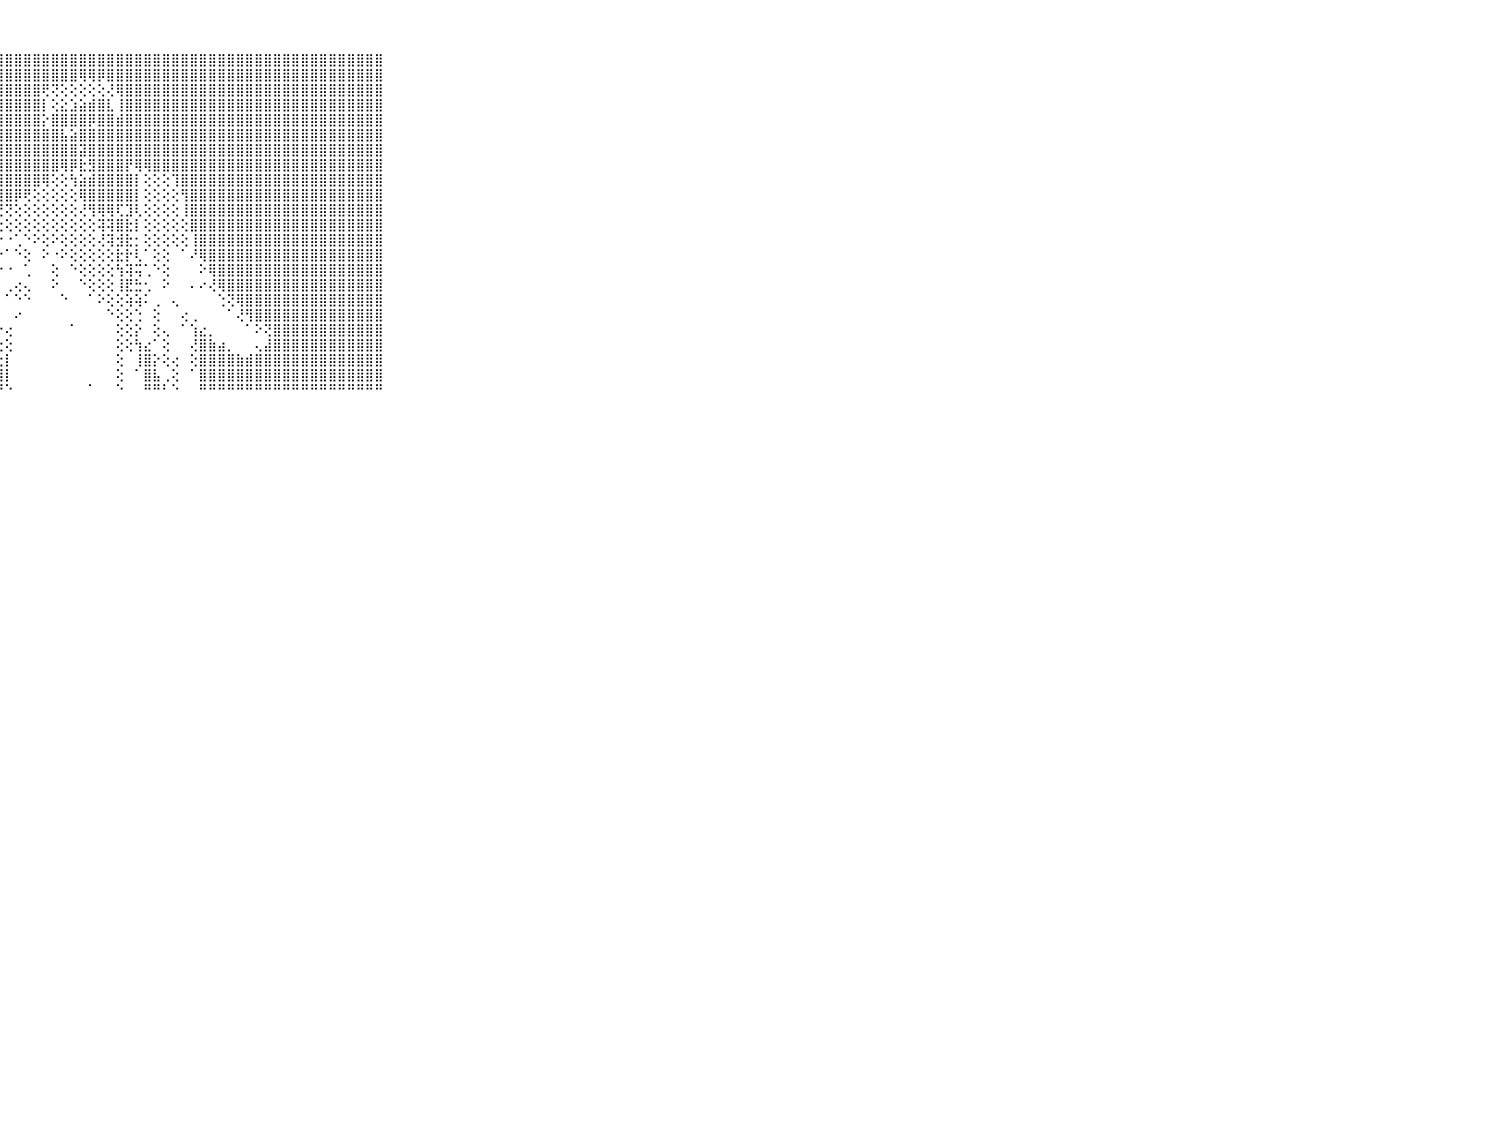

⠀⠀⠀⠀⠀⠀⠀⠀⠀⠀⠀⣿⣿⣿⣿⣿⣿⣿⣿⣿⣿⣿⣿⣿⣿⣿⣿⣿⣿⣿⣿⣿⣿⣿⣿⣿⣿⣿⣿⣿⣿⣿⣿⣿⣿⣿⣿⣿⣿⣿⣿⣿⣿⣿⣿⣿⣿⣿⣿⣿⣿⣿⣿⣿⣿⣿⣿⣿⣿⠀⠀⠀⠀⠀⠀⠀⠀⠀⠀⠀⠀
⠀⠀⠀⠀⠀⠀⠀⠀⠀⠀⠀⣿⣿⣿⣿⣿⣿⣿⣿⣿⣿⣿⣿⣿⣿⣿⣿⣿⣿⣿⣿⣿⣿⣿⣿⣿⢿⢿⡿⣿⣿⣿⣿⣿⣿⣿⣿⣿⣿⣿⣿⣿⣿⣿⣿⣿⣿⣿⣿⣿⣿⣿⣿⣿⣿⣿⣿⣿⣿⠀⠀⠀⠀⠀⠀⠀⠀⠀⠀⠀⠀
⠀⠀⠀⠀⠀⠀⠀⠀⠀⠀⠀⣿⣿⣿⣿⣿⣿⣿⣿⣿⣿⣿⣿⣿⣿⣿⣿⣿⣿⣿⣿⣿⢟⢝⢕⢕⢕⢕⢕⢜⢿⣿⣿⣿⣿⣿⣿⣿⣿⣿⣿⣿⣿⣿⣿⣿⣿⣿⣿⣿⣿⣿⣿⣿⣿⣿⣿⣿⣿⠀⠀⠀⠀⠀⠀⠀⠀⠀⠀⠀⠀
⠀⠀⠀⠀⠀⠀⠀⠀⠀⠀⠀⣿⣿⣿⣿⣿⣿⣿⣿⣿⣿⣿⣿⣿⣿⣿⣿⣿⣿⣿⣿⣿⡇⢕⣕⣱⣵⣾⣿⣇⢸⣿⣿⣿⣿⣿⣿⣿⣿⣿⣿⣿⣿⣿⣿⣿⣿⣿⣿⣿⣿⣿⣿⣿⣿⣿⣿⣿⣿⠀⠀⠀⠀⠀⠀⠀⠀⠀⠀⠀⠀
⠀⠀⠀⠀⠀⠀⠀⠀⠀⠀⠀⣿⣿⣿⣿⣿⣿⣿⣿⣿⣿⣿⣿⣿⣿⣿⣿⣿⣿⣿⣿⣿⡕⣿⣿⣿⣿⡿⣿⣿⣾⣿⣿⣿⣿⣿⣿⣿⣿⣿⣿⣿⣿⣿⣿⣿⣿⣿⣿⣿⣿⣿⣿⣿⣿⣿⣿⣿⣿⠀⠀⠀⠀⠀⠀⠀⠀⠀⠀⠀⠀
⠀⠀⠀⠀⠀⠀⠀⠀⠀⠀⠀⣿⣿⣿⣿⣿⣿⣿⣿⣿⣿⣿⣿⣿⣿⣿⣿⣿⣿⣿⣿⣿⣿⣿⣧⣵⣿⣿⣿⣿⣿⣿⣿⣿⣿⣿⣿⣿⣿⣿⣿⣿⣿⣿⣿⣿⣿⣿⣿⣿⣿⣿⣿⣿⣿⣿⣿⣿⣿⠀⠀⠀⠀⠀⠀⠀⠀⠀⠀⠀⠀
⠀⠀⠀⠀⠀⠀⠀⠀⠀⠀⠀⣿⣿⣿⣿⣿⣿⣿⣿⣿⣿⣿⣿⣿⣿⣿⣿⣿⣿⣿⣿⣿⣿⣿⣿⣿⣽⣿⣿⣿⣿⣿⣿⣿⣿⣿⣿⣿⣿⣿⣿⣿⣿⣿⣿⣿⣿⣿⣿⣿⣿⣿⣿⣿⣿⣿⣿⣿⣿⠀⠀⠀⠀⠀⠀⠀⠀⠀⠀⠀⠀
⠀⠀⠀⠀⠀⠀⠀⠀⠀⠀⠀⣿⣿⣿⣿⣿⣿⣿⣿⣿⣿⣿⣿⣿⣿⣿⣿⣿⣿⣿⣿⣿⣿⣿⢿⡿⣗⣻⣿⣿⣿⡟⢿⢿⣿⣿⣿⣿⣿⣿⣿⣿⣿⣿⣿⣿⣿⣿⣿⣿⣿⣿⣿⣿⣿⣿⣿⣿⣿⠀⠀⠀⠀⠀⠀⠀⠀⠀⠀⠀⠀
⠀⠀⠀⠀⠀⠀⠀⠀⠀⠀⠀⣿⣿⣿⣿⣿⣿⣿⣿⣿⣿⣿⣿⣿⣿⣿⣿⣿⣿⣿⣿⣿⢿⢕⢕⢳⣵⣾⣿⣿⣿⣿⡇⢕⢕⢕⢹⣿⣿⣿⣿⣿⣿⣿⣿⣿⣿⣿⣿⣿⣿⣿⣿⣿⣿⣿⣿⣿⣿⠀⠀⠀⠀⠀⠀⠀⠀⠀⠀⠀⠀
⠀⠀⠀⠀⠀⠀⠀⠀⠀⠀⠀⣿⣿⣿⣿⣿⣿⣿⣿⣿⣿⣿⣿⣿⣿⣿⣿⣿⣿⡿⢟⢕⢕⢕⢕⢕⢿⣿⣿⣿⣿⣿⡇⢕⢕⢕⢕⢻⣿⣿⣿⣿⣿⣿⣿⣿⣿⣿⣿⣿⣿⣿⣿⣿⣿⣿⣿⣿⣿⠀⠀⠀⠀⠀⠀⠀⠀⠀⠀⠀⠀
⠀⠀⠀⠀⠀⠀⠀⠀⠀⠀⠀⣿⣿⣿⣿⣿⣿⣿⣿⣿⣿⣿⣿⣿⣿⣿⣿⢟⢝⢕⢕⢕⢕⢕⢕⢕⢜⢻⢿⢿⢏⣹⢇⢕⢕⢕⢕⢸⣿⣿⣿⣿⣿⣿⣿⣿⣿⣿⣿⣿⣿⣿⣿⣿⣿⣿⣿⣿⣿⠀⠀⠀⠀⠀⠀⠀⠀⠀⠀⠀⠀
⠀⠀⠀⠀⠀⠀⠀⠀⠀⠀⠀⣿⣿⣿⣿⣿⣿⣿⣿⣿⣿⣿⣿⣿⣿⣿⡇⢕⢕⢕⢕⢕⢕⢕⢕⢕⢕⢕⢽⢽⣿⣗⡇⢕⢕⢕⢕⢕⣿⣿⣿⣿⣿⣿⣿⣿⣿⣿⣿⣿⣿⣿⣿⣿⣿⣿⣿⣿⣿⠀⠀⠀⠀⠀⠀⠀⠀⠀⠀⠀⠀
⠀⠀⠀⠀⠀⠀⠀⠀⠀⠀⠀⣿⣿⣿⣿⣿⣿⣿⣿⣿⣿⣿⣿⣿⣿⣿⡇⠕⠐⢁⠑⠕⢕⠕⢕⢕⢕⢕⢜⢽⣺⣗⡂⢕⢕⢕⢕⢕⢸⣿⣿⣿⣿⣿⣿⣿⣿⣿⣿⣿⣿⣿⣿⣿⣿⣿⣿⣿⣿⠀⠀⠀⠀⠀⠀⠀⠀⠀⠀⠀⠀
⠀⠀⠀⠀⠀⠀⠀⠀⠀⠀⠀⣿⣿⣿⣿⣿⣿⣿⣿⣿⣿⣿⣿⣿⣿⣿⡿⠑⠁⠑⢕⠀⠕⠐⠕⢕⢕⢕⢕⢕⣗⡗⢇⠁⢕⢕⠀⠁⠜⢿⣿⣿⣿⣿⣿⣿⣿⣿⣿⣿⣿⣿⣿⣿⣿⣿⣿⣿⣿⠀⠀⠀⠀⠀⠀⠀⠀⠀⠀⠀⠀
⠀⠀⠀⠀⠀⠀⠀⠀⠀⠀⠀⣿⣿⣿⣿⣿⣿⣿⣿⣿⣿⣿⣿⣿⣿⡿⢕⠑⠐⠀⢁⠀⠀⢕⠀⠑⢕⢕⢕⢕⢳⢽⢭⢁⠑⢕⠀⠀⠀⠕⢿⣿⣿⣿⣿⣿⣿⣿⣿⣿⣿⣿⣿⣿⣿⣿⣿⣿⣿⠀⠀⠀⠀⠀⠀⠀⠀⠀⠀⠀⠀
⠀⠀⠀⠀⠀⠀⠀⠀⠀⠀⠀⣿⣿⣿⣿⣿⣿⣿⣿⣿⣿⣿⣿⣿⣿⢕⠁⠀⢀⢔⢄⠀⠀⠕⠀⠀⠑⢕⢕⢕⢸⣟⣓⢂⠀⠕⠀⠀⠄⠔⢜⢿⣿⣿⣿⣿⣿⣿⣿⣿⣿⣿⣿⣿⣿⣿⣿⣿⣿⠀⠀⠀⠀⠀⠀⠀⠀⠀⠀⠀⠀
⠀⠀⠀⠀⠀⠀⠀⠀⠀⠀⠀⣿⣿⣿⣿⣿⣿⣿⣿⣿⣿⣿⣿⣿⡏⢕⠁⠁⠁⠑⠑⠀⠀⠀⠑⠀⠀⠁⠕⢕⢕⢵⢵⠅⢀⠀⢄⠀⠀⠀⠀⢑⢝⢿⣿⣿⣿⣿⣿⣿⣿⣿⣿⣿⣿⣿⣿⣿⣿⠀⠀⠀⠀⠀⠀⠀⠀⠀⠀⠀⠀
⠀⠀⠀⠀⠀⠀⠀⠀⠀⠀⠀⣿⣿⣿⣿⣿⣿⣿⣿⣿⣿⣿⣿⣿⢇⢔⢄⠁⠀⠔⠀⠀⠀⠀⠀⠀⠀⠀⠀⠑⢕⢕⢑⠀⢕⠀⠀⢔⢀⠀⠀⠀⠁⢜⢻⣿⣿⣿⣿⣿⣿⣿⣿⣿⣿⣿⣿⣿⣿⠀⠀⠀⠀⠀⠀⠀⠀⠀⠀⠀⠀
⠀⠀⠀⠀⠀⠀⠀⠀⠀⠀⠀⣿⣿⣿⣿⣿⣿⣿⣿⣿⣿⣿⣿⣿⢕⢕⢄⠐⢔⠀⠀⠀⠀⠀⠀⠁⠀⠀⠀⠀⢕⢕⡕⠀⢕⢄⠀⠁⢱⣔⡀⠀⠀⠀⠁⠕⢝⣿⣿⣿⣿⣿⣿⣿⣿⣿⣿⣿⣿⠀⠀⠀⠀⠀⠀⠀⠀⠀⠀⠀⠀
⠀⠀⠀⠀⠀⠀⠀⠀⠀⠀⠀⣿⣿⣿⣿⣿⣿⣿⣿⣿⣿⣿⣿⡇⢕⠕⢕⢔⢕⠀⠀⠀⠀⠀⠀⠀⠀⠀⠀⠀⢕⢕⢳⣔⠁⢕⠀⠀⢜⣿⣷⣴⡀⠀⠀⢄⣼⣿⣿⣿⣿⣿⣿⣿⣿⣿⣿⣿⣿⠀⠀⠀⠀⠀⠀⠀⠀⠀⠀⠀⠀
⠀⠀⠀⠀⠀⠀⠀⠀⠀⠀⠀⣿⣿⣿⣿⣿⣿⣿⣿⣿⣿⣿⣿⢕⠁⢕⢕⢕⡇⠀⠀⠀⠀⠀⠀⠀⠀⠀⠀⠀⢕⠀⢸⣿⡕⢕⢔⠀⢕⣿⣿⣿⣿⣷⣾⣿⣿⣿⣿⣿⣿⣿⣿⣿⣿⣿⣿⣿⣿⠀⠀⠀⠀⠀⠀⠀⠀⠀⠀⠀⠀
⠀⠀⠀⠀⠀⠀⠀⠀⠀⠀⠀⣿⣿⣿⣿⣿⣿⣿⣿⣿⣿⣿⡇⠀⠀⢐⢕⣾⡇⠀⠀⠀⠀⠀⠀⠀⠀⠀⠀⠀⢕⠀⠁⣿⣧⢀⢕⠀⠁⣿⣿⣿⣿⣿⣿⣿⣿⣿⣿⣿⣿⣿⣿⣿⣿⣿⣿⣿⣿⠀⠀⠀⠀⠀⠀⠀⠀⠀⠀⠀⠀
⠀⠀⠀⠀⠀⠀⠀⠀⠀⠀⠀⠛⠛⠛⠛⠛⠛⠛⠛⠛⠛⠛⠃⠑⠑⠑⠘⠛⠑⠀⠀⠀⠀⠀⠀⠀⠀⠁⠀⠀⠑⠀⠀⠛⠛⠃⠑⠀⠀⠛⠛⠛⠛⠛⠛⠛⠛⠛⠛⠛⠛⠛⠛⠛⠛⠛⠛⠛⠛⠀⠀⠀⠀⠀⠀⠀⠀⠀⠀⠀⠀